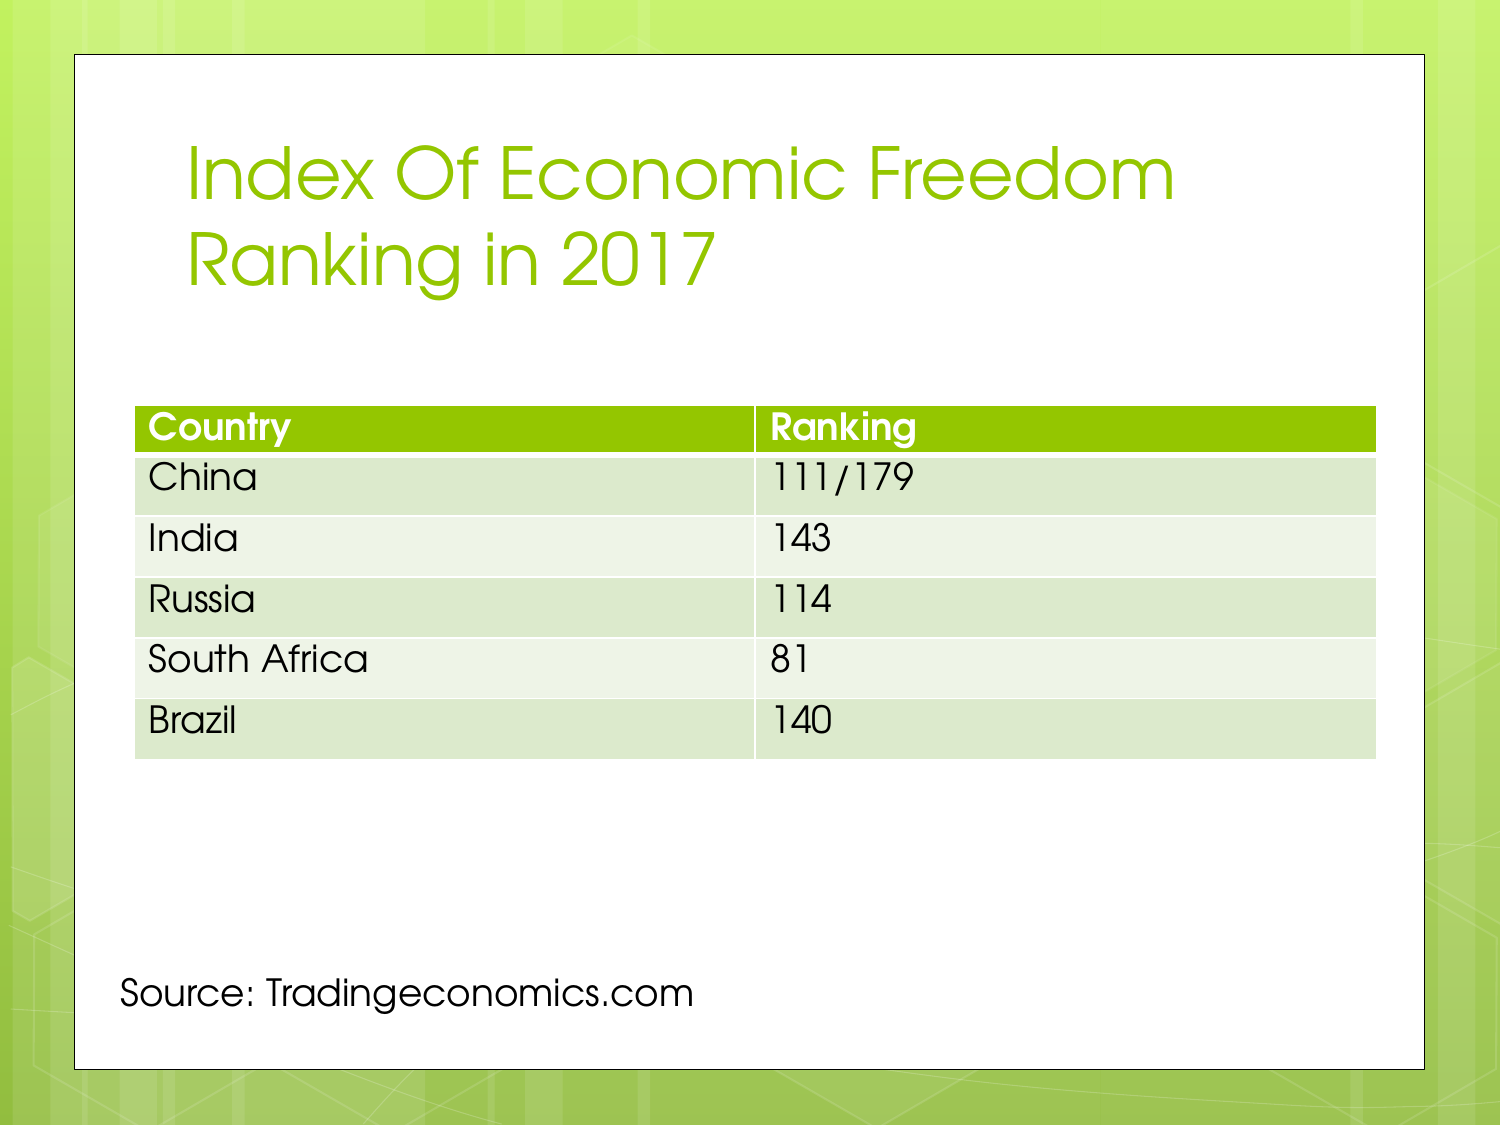

# Index Of Economic Freedom Ranking in 2017
| Country | Ranking |
| --- | --- |
| China | 111/179 |
| India | 143 |
| Russia | 114 |
| South Africa | 81 |
| Brazil | 140 |
Source: Tradingeconomics.com